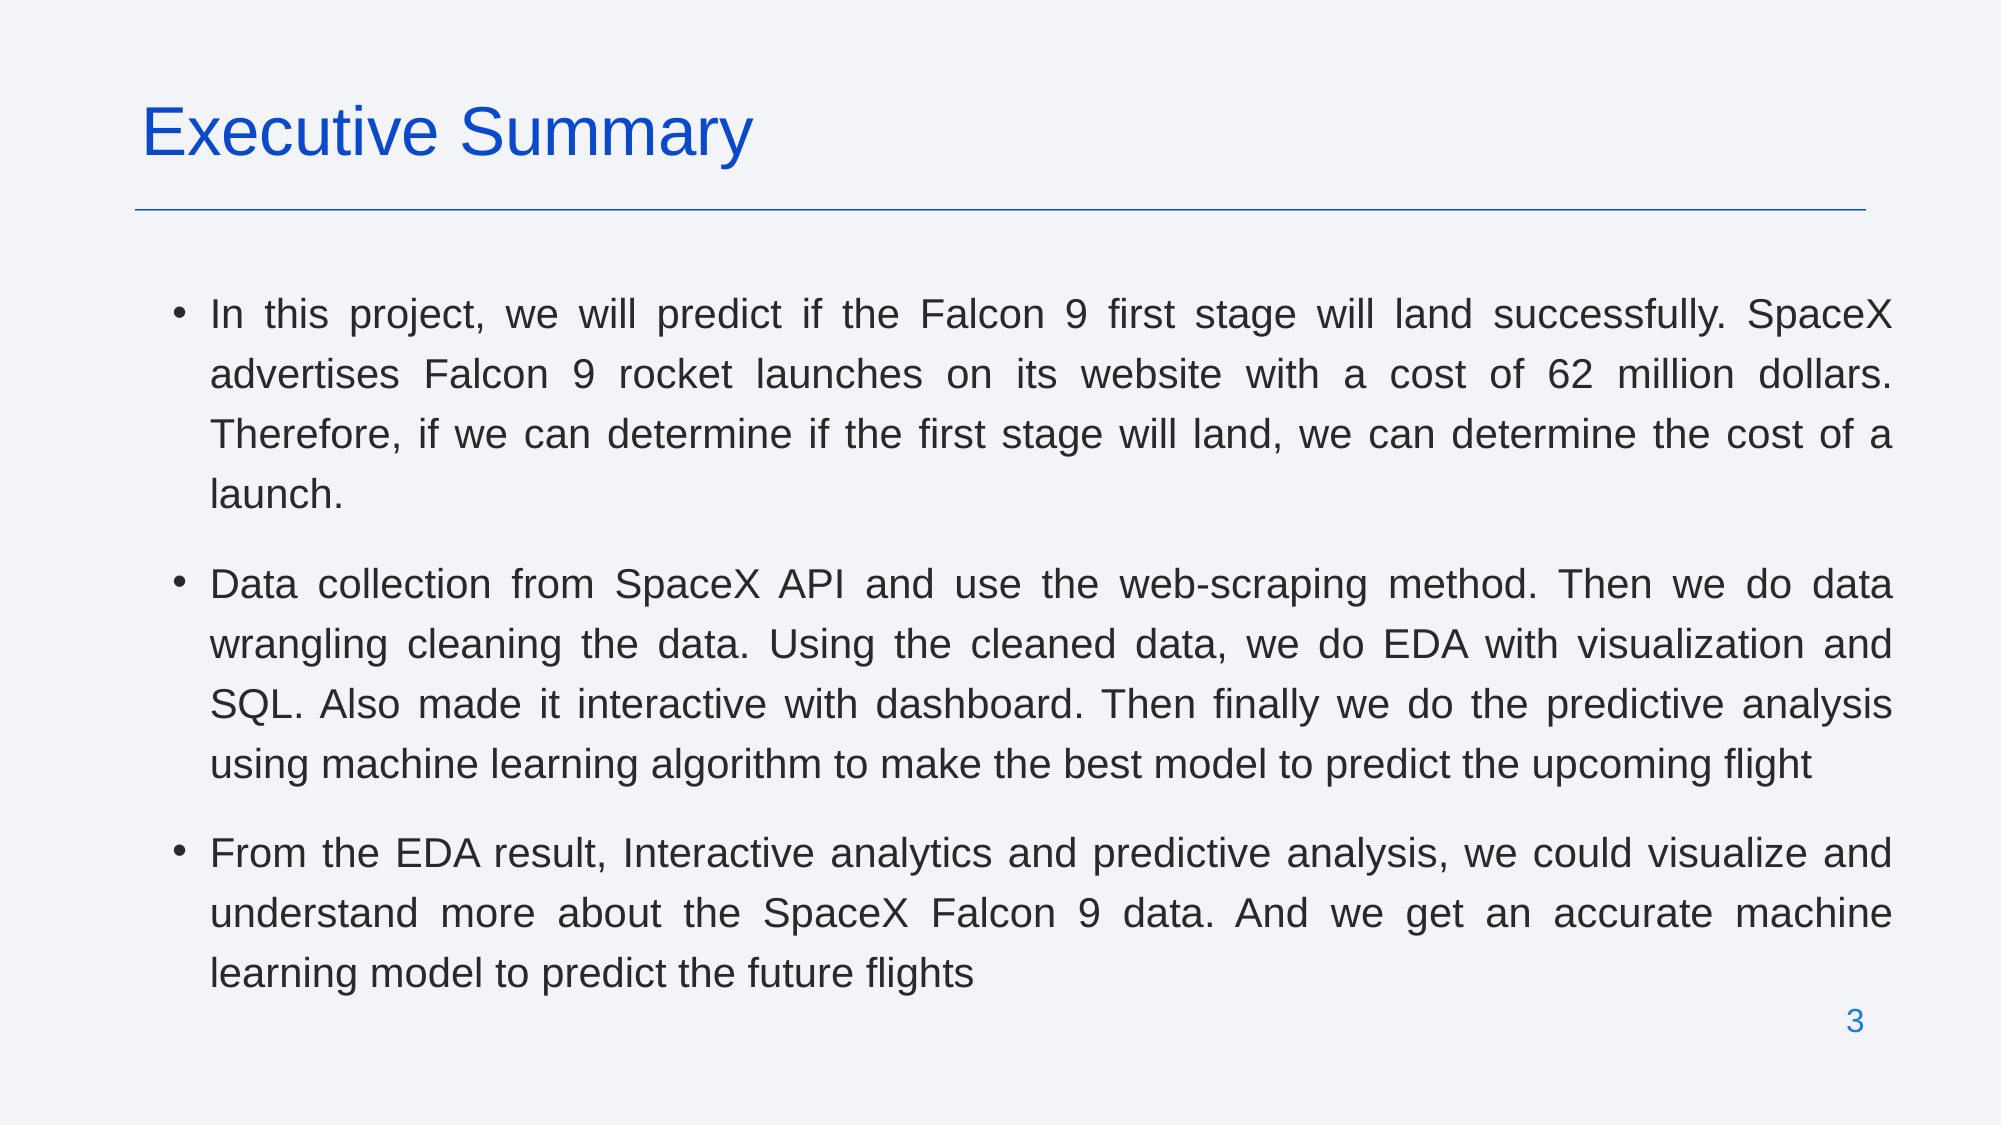

Executive Summary
In this project, we will predict if the Falcon 9 first stage will land successfully. SpaceX advertises Falcon 9 rocket launches on its website with a cost of 62 million dollars. Therefore, if we can determine if the first stage will land, we can determine the cost of a launch.
Data collection from SpaceX API and use the web-scraping method. Then we do data wrangling cleaning the data. Using the cleaned data, we do EDA with visualization and SQL. Also made it interactive with dashboard. Then finally we do the predictive analysis using machine learning algorithm to make the best model to predict the upcoming flight
From the EDA result, Interactive analytics and predictive analysis, we could visualize and understand more about the SpaceX Falcon 9 data. And we get an accurate machine learning model to predict the future flights
3